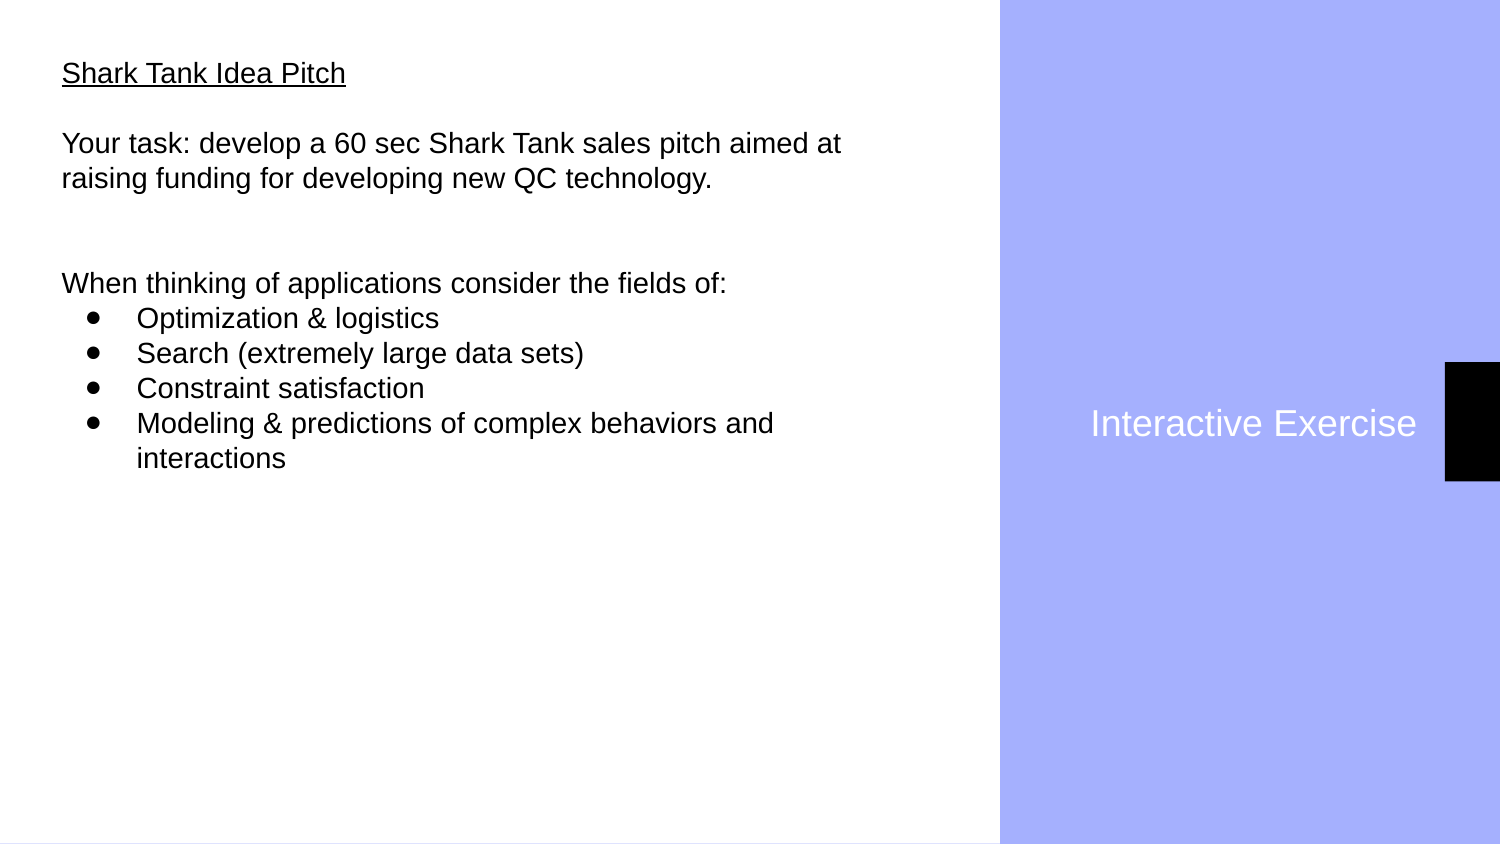

Shark Tank Idea Pitch

Your task: develop a 60 sec Shark Tank sales pitch aimed at raising funding for developing new QC technology.

When thinking of applications consider the fields of:
Optimization & logistics
Search (extremely large data sets)
Constraint satisfaction
Modeling & predictions of complex behaviors and interactions

Interactive Exercise